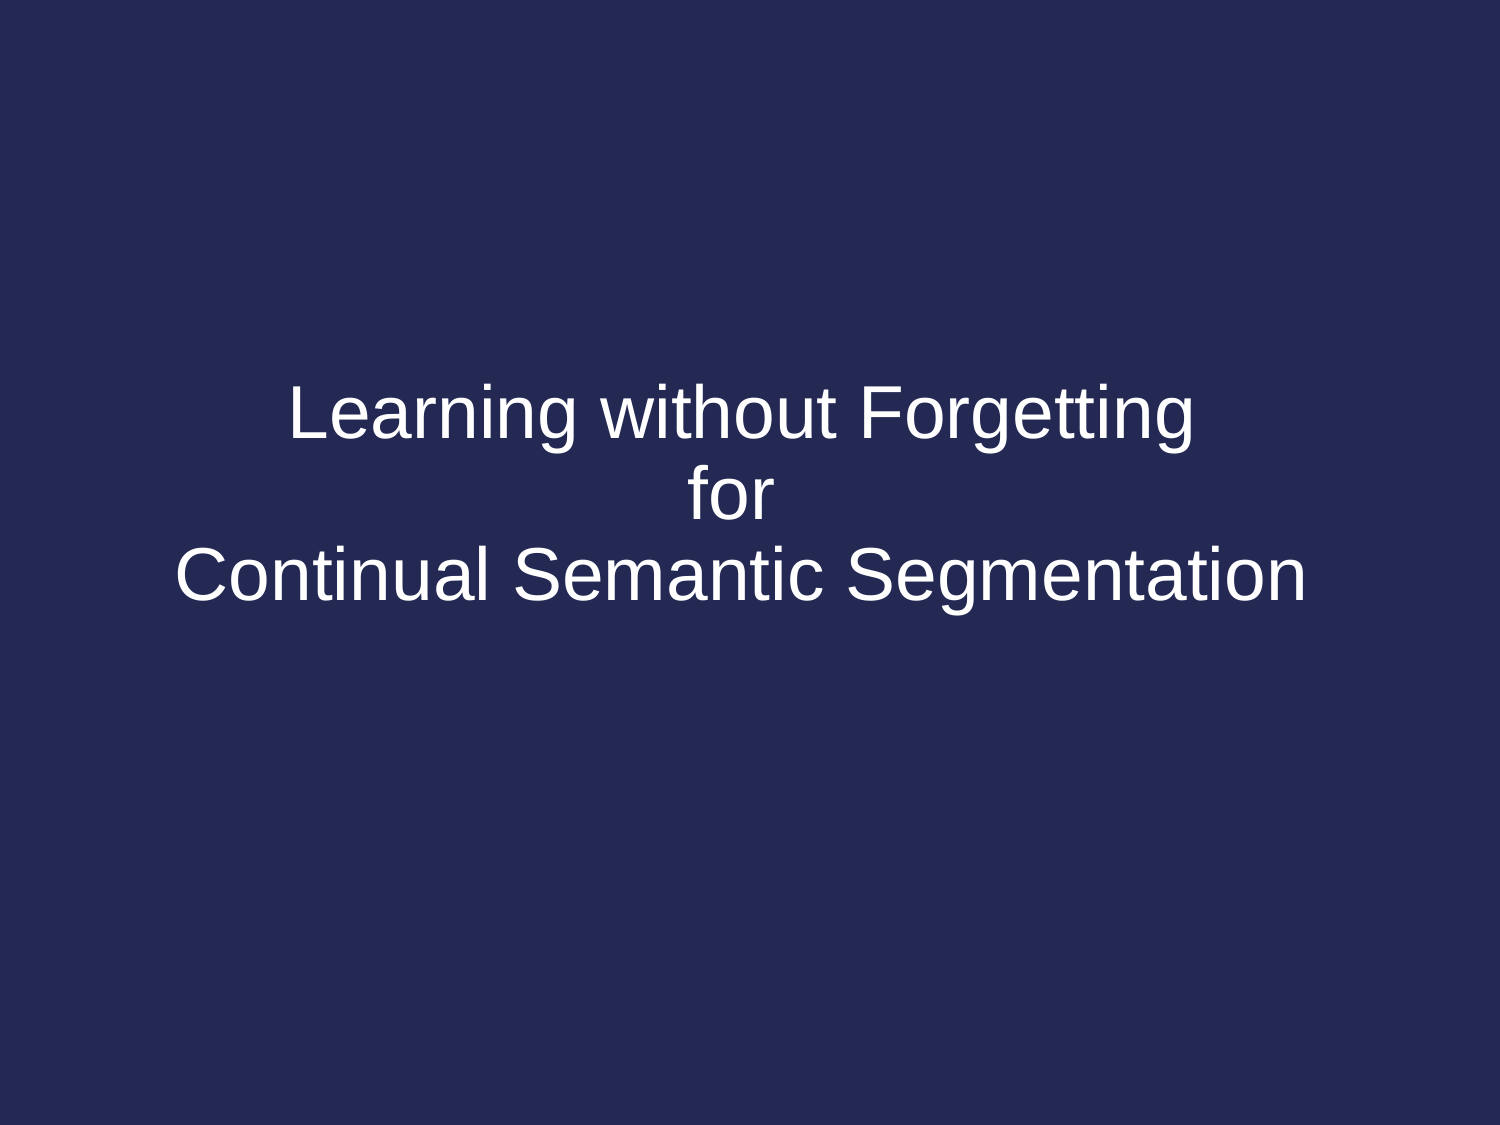

# Learning without Forgetting for Continual Semantic Segmentation